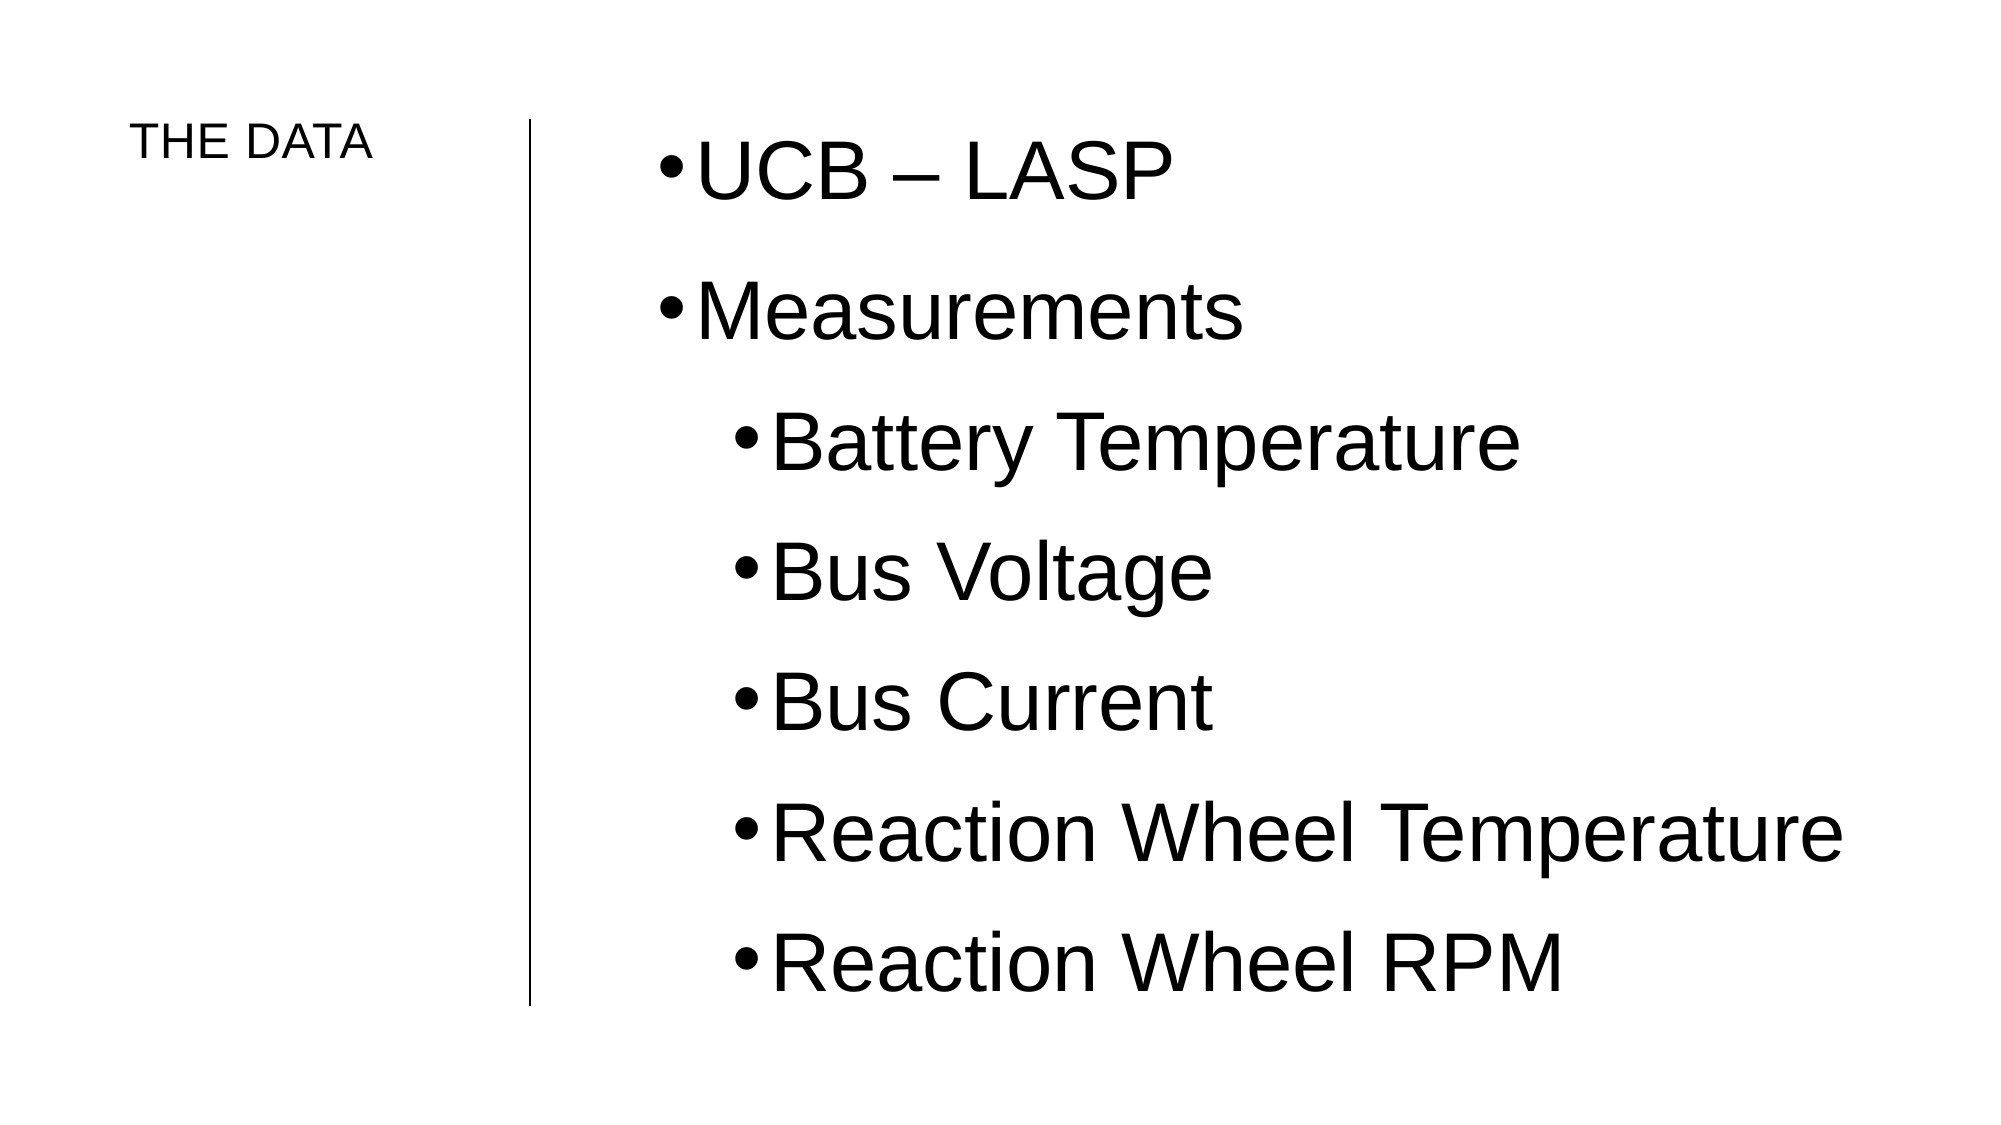

UCB – LASP
Measurements
Battery Temperature
Bus Voltage
Bus Current
Reaction Wheel Temperature
Reaction Wheel RPM
# The data